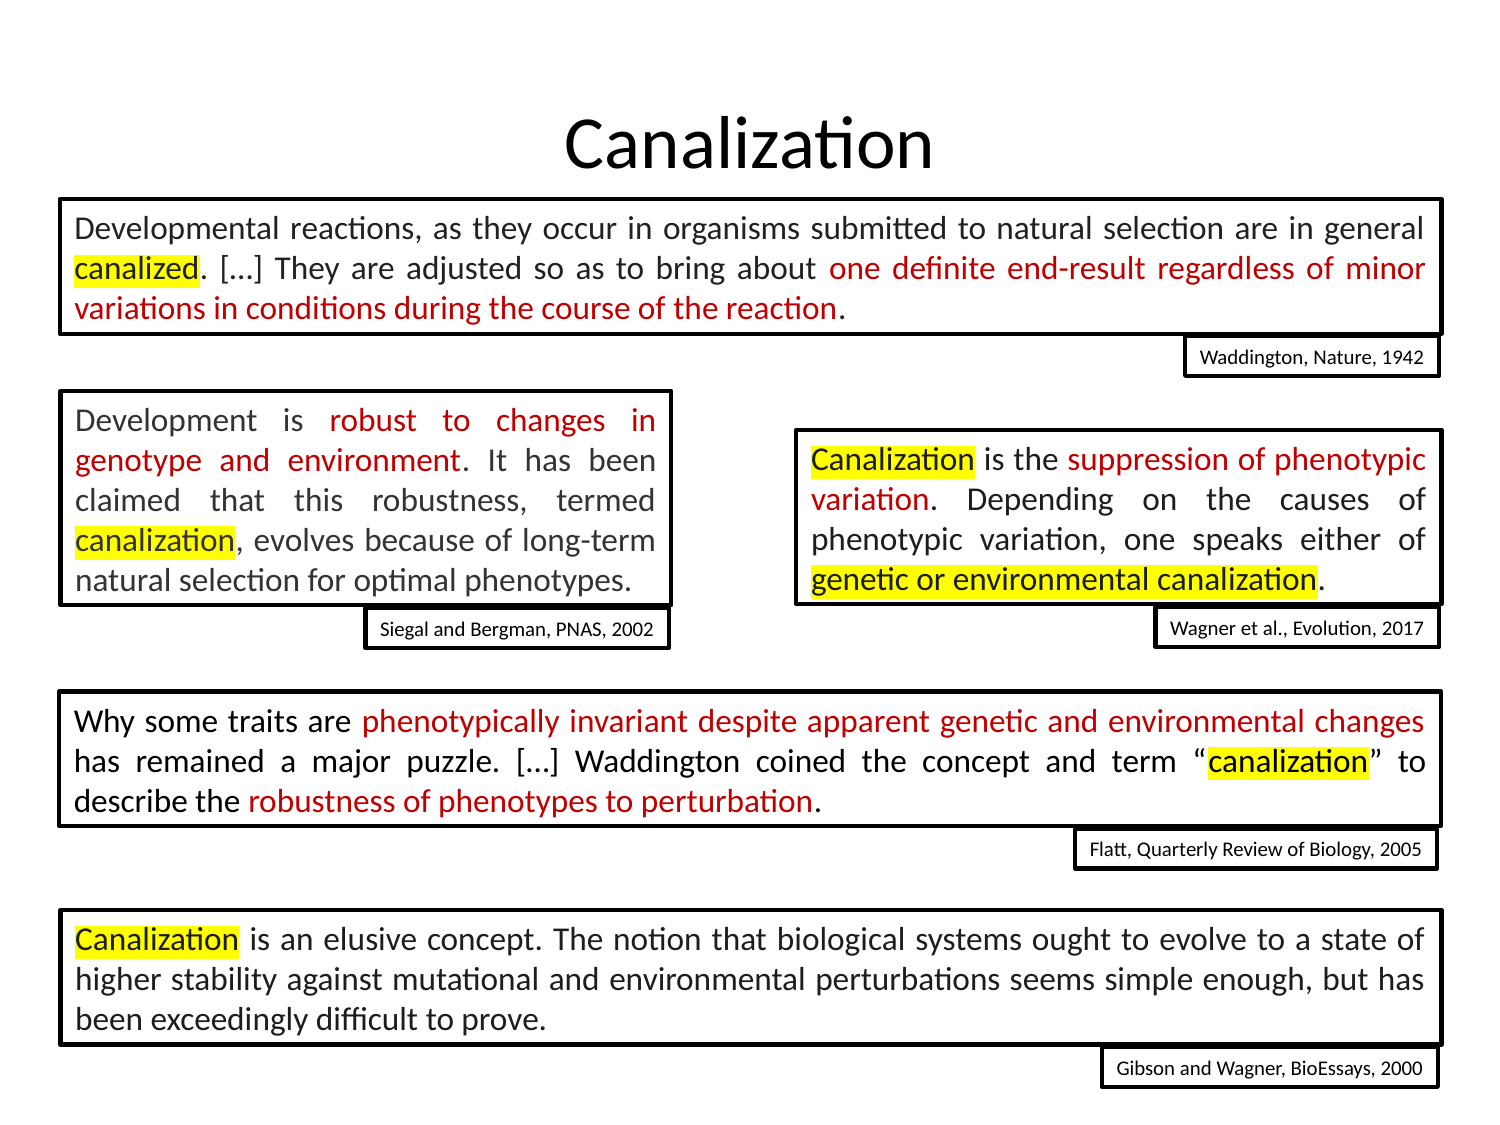

# Canalization
Developmental reactions, as they occur in organisms submitted to natural selection are in general canalized. […] They are adjusted so as to bring about one definite end-result regardless of minor variations in conditions during the course of the reaction.
Waddington, Nature, 1942
Development is robust to changes in genotype and environment. It has been claimed that this robustness, termed canalization, evolves because of long-term natural selection for optimal phenotypes.
Canalization is the suppression of phenotypic variation. Depending on the causes of phenotypic variation, one speaks either of genetic or environmental canalization.
Wagner et al., Evolution, 2017
Siegal and Bergman, PNAS, 2002
Why some traits are phenotypically invariant despite apparent genetic and environmental changes has remained a major puzzle. […] Waddington coined the concept and term “canalization” to describe the robustness of phenotypes to perturbation.
Flatt, Quarterly Review of Biology, 2005
Canalization is an elusive concept. The notion that biological systems ought to evolve to a state of higher stability against mutational and environmental perturbations seems simple enough, but has been exceedingly difficult to prove.
Gibson and Wagner, BioEssays, 2000